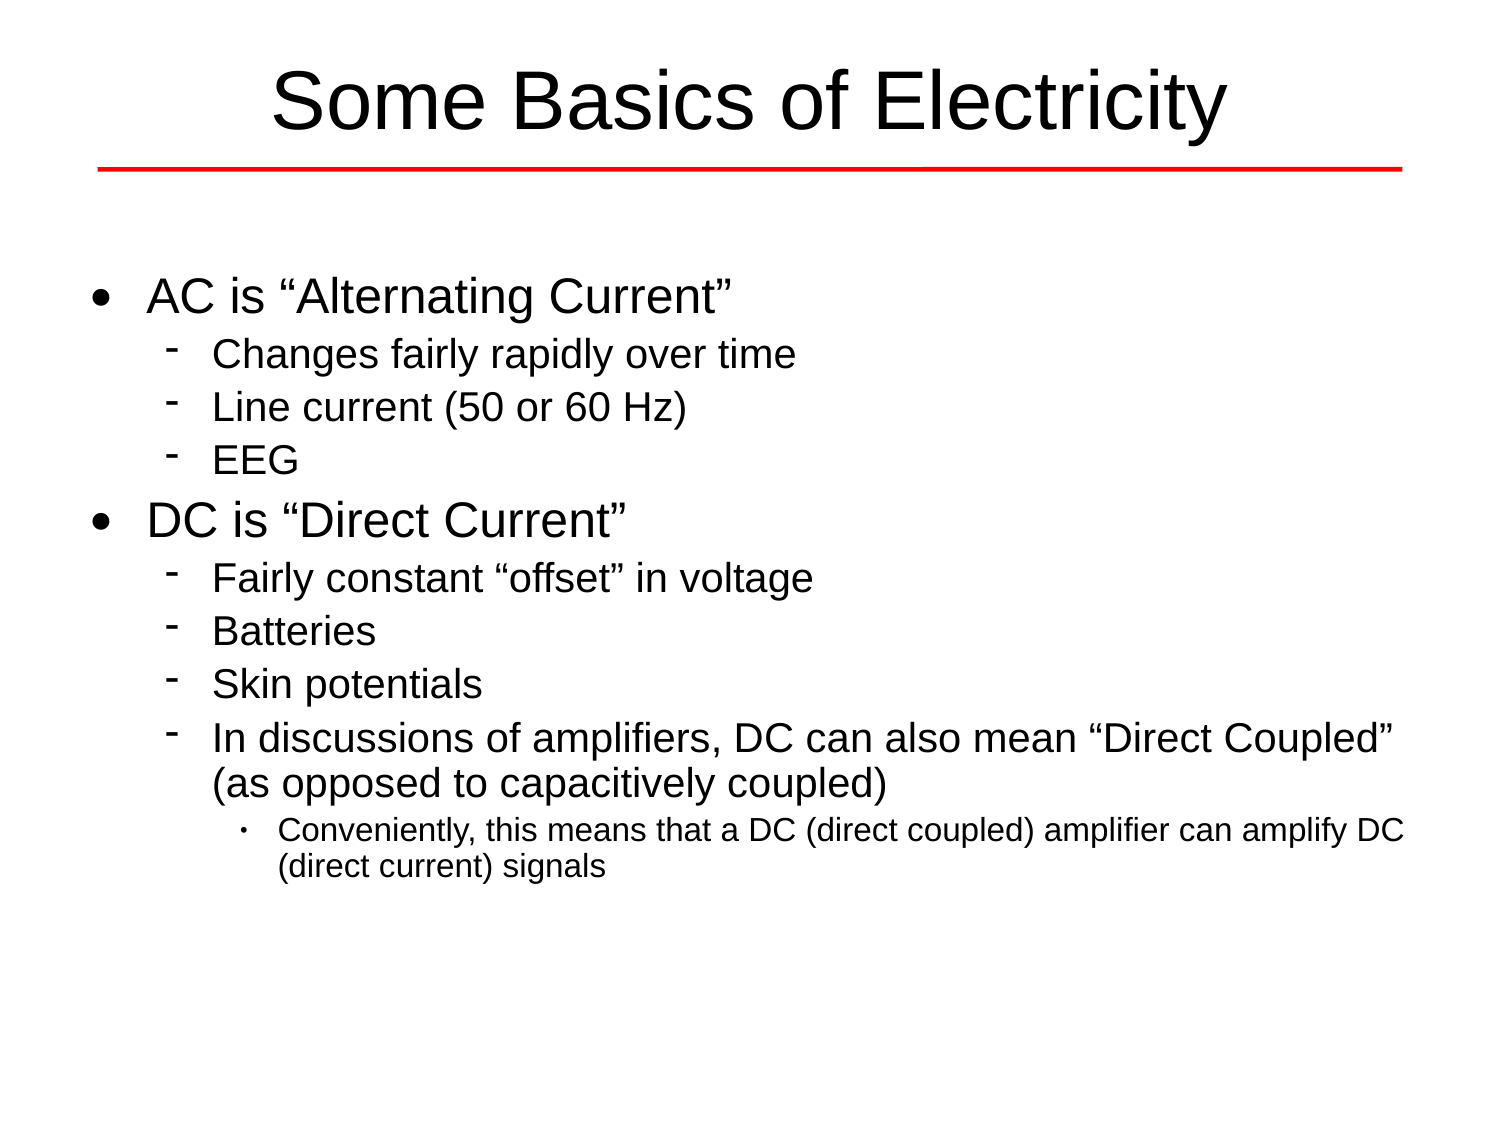

# Some Basics of Electricity
AC is “Alternating Current”
Changes fairly rapidly over time
Line current (50 or 60 Hz)
EEG
DC is “Direct Current”
Fairly constant “offset” in voltage
Batteries
Skin potentials
In discussions of amplifiers, DC can also mean “Direct Coupled” (as opposed to capacitively coupled)
Conveniently, this means that a DC (direct coupled) amplifier can amplify DC (direct current) signals